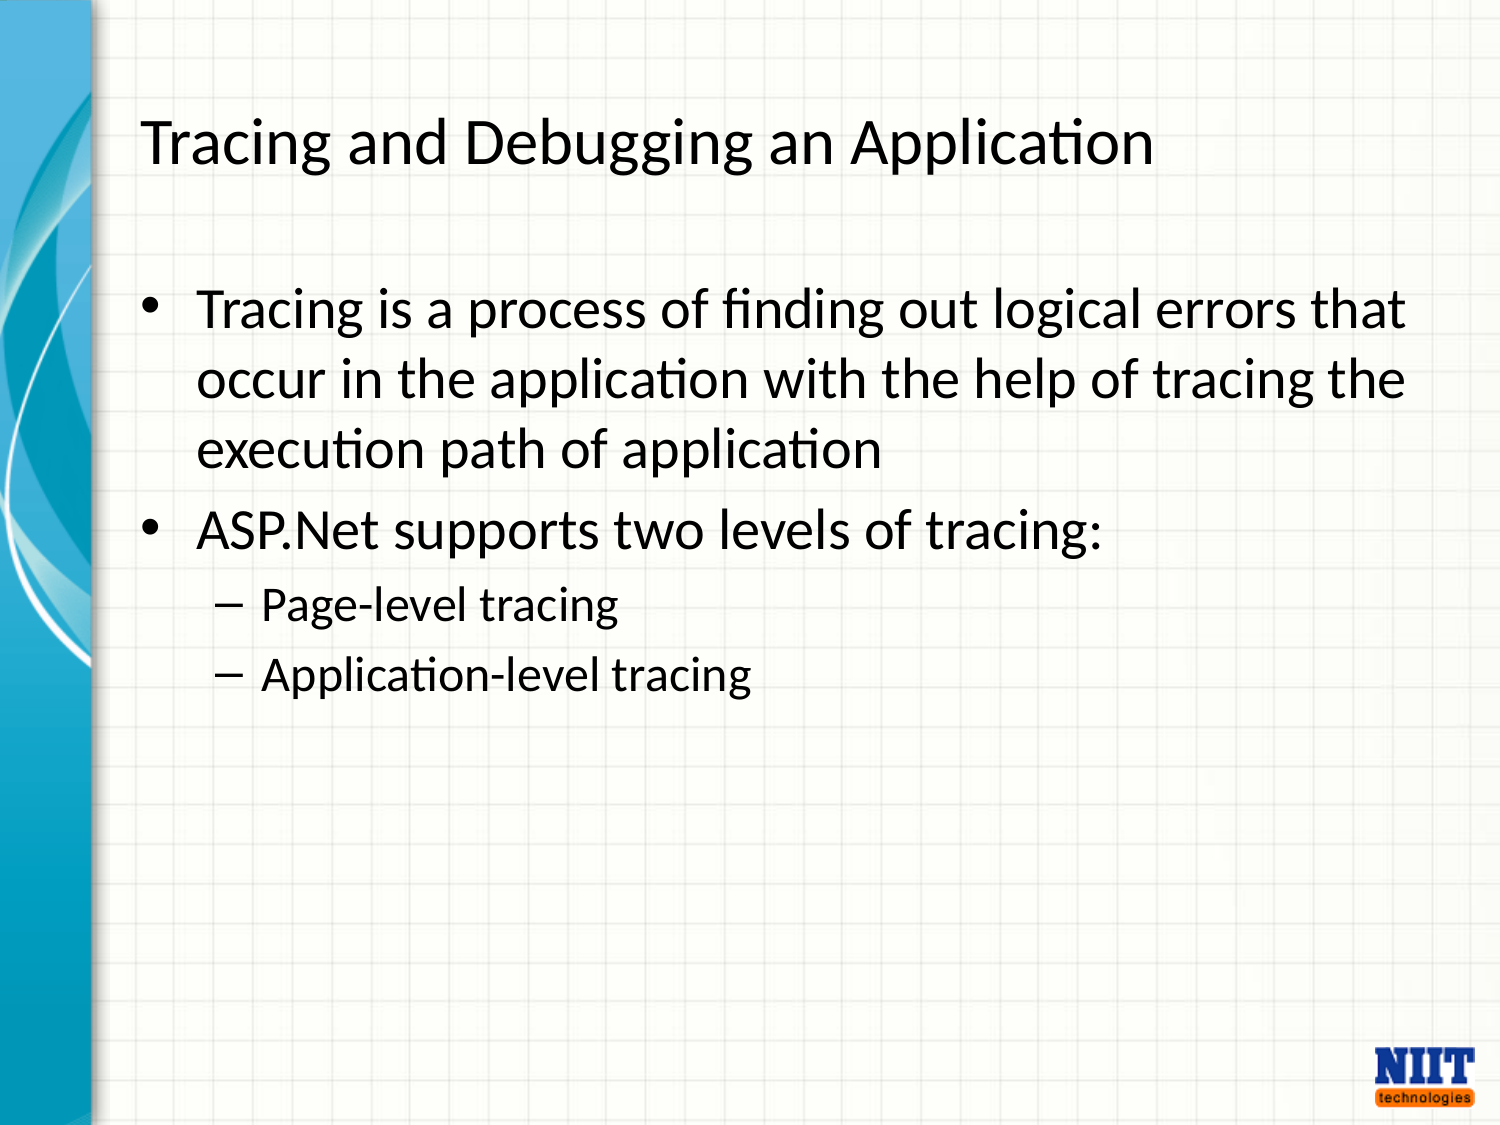

# Tracing and Debugging an Application
Tracing is a process of finding out logical errors that occur in the application with the help of tracing the execution path of application
ASP.Net supports two levels of tracing:
Page-level tracing
Application-level tracing